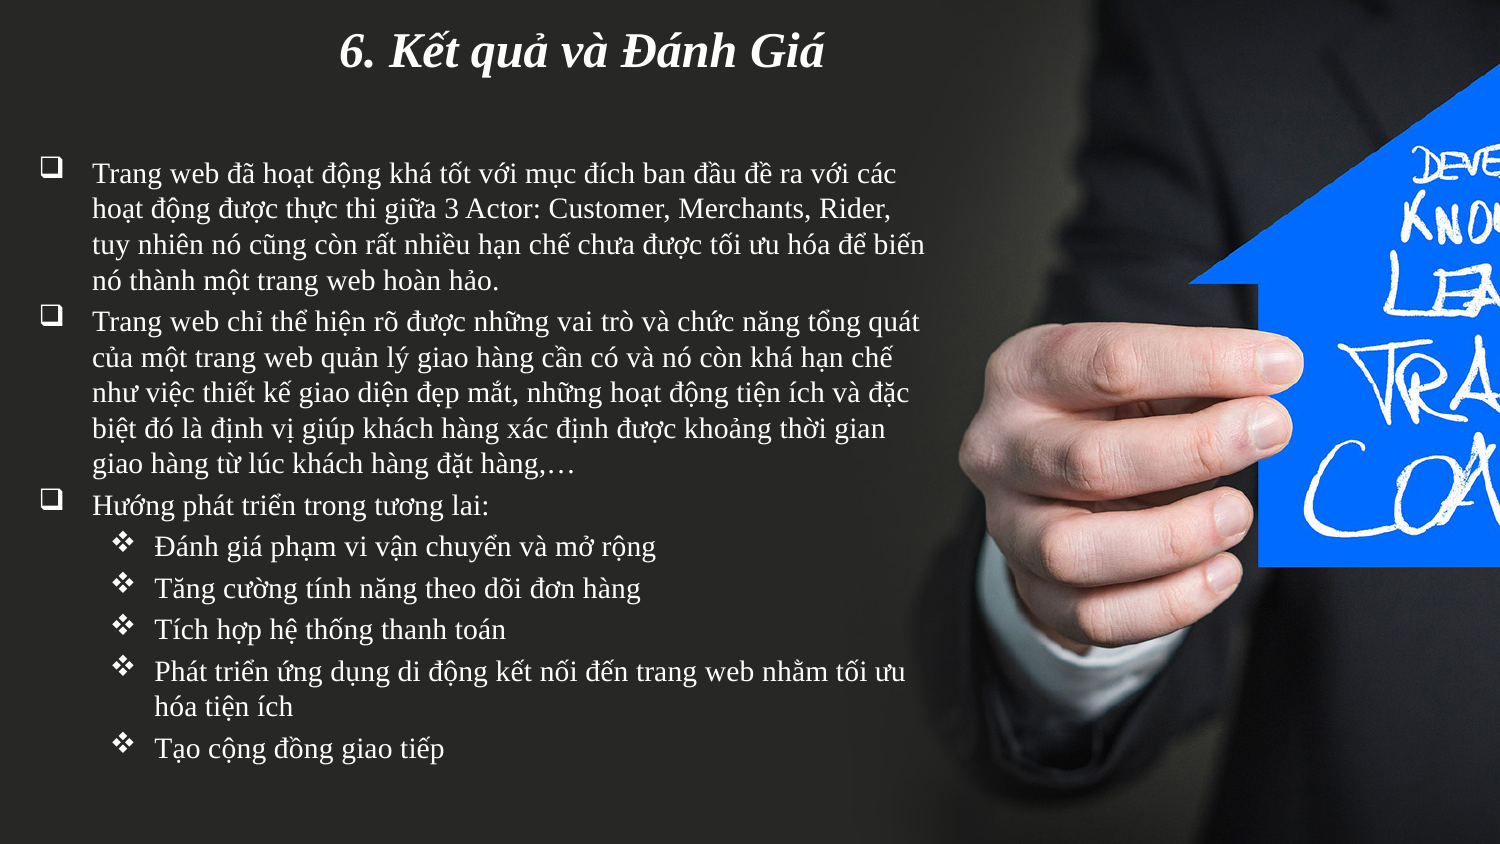

# 6. Kết quả và Đánh Giá
Trang web đã hoạt động khá tốt với mục đích ban đầu đề ra với các hoạt động được thực thi giữa 3 Actor: Customer, Merchants, Rider, tuy nhiên nó cũng còn rất nhiều hạn chế chưa được tối ưu hóa để biến nó thành một trang web hoàn hảo.
Trang web chỉ thể hiện rõ được những vai trò và chức năng tổng quát của một trang web quản lý giao hàng cần có và nó còn khá hạn chế như việc thiết kế giao diện đẹp mắt, những hoạt động tiện ích và đặc biệt đó là định vị giúp khách hàng xác định được khoảng thời gian giao hàng từ lúc khách hàng đặt hàng,…
Hướng phát triển trong tương lai:
Đánh giá phạm vi vận chuyển và mở rộng
Tăng cường tính năng theo dõi đơn hàng
Tích hợp hệ thống thanh toán
Phát triển ứng dụng di động kết nối đến trang web nhằm tối ưu hóa tiện ích
Tạo cộng đồng giao tiếp